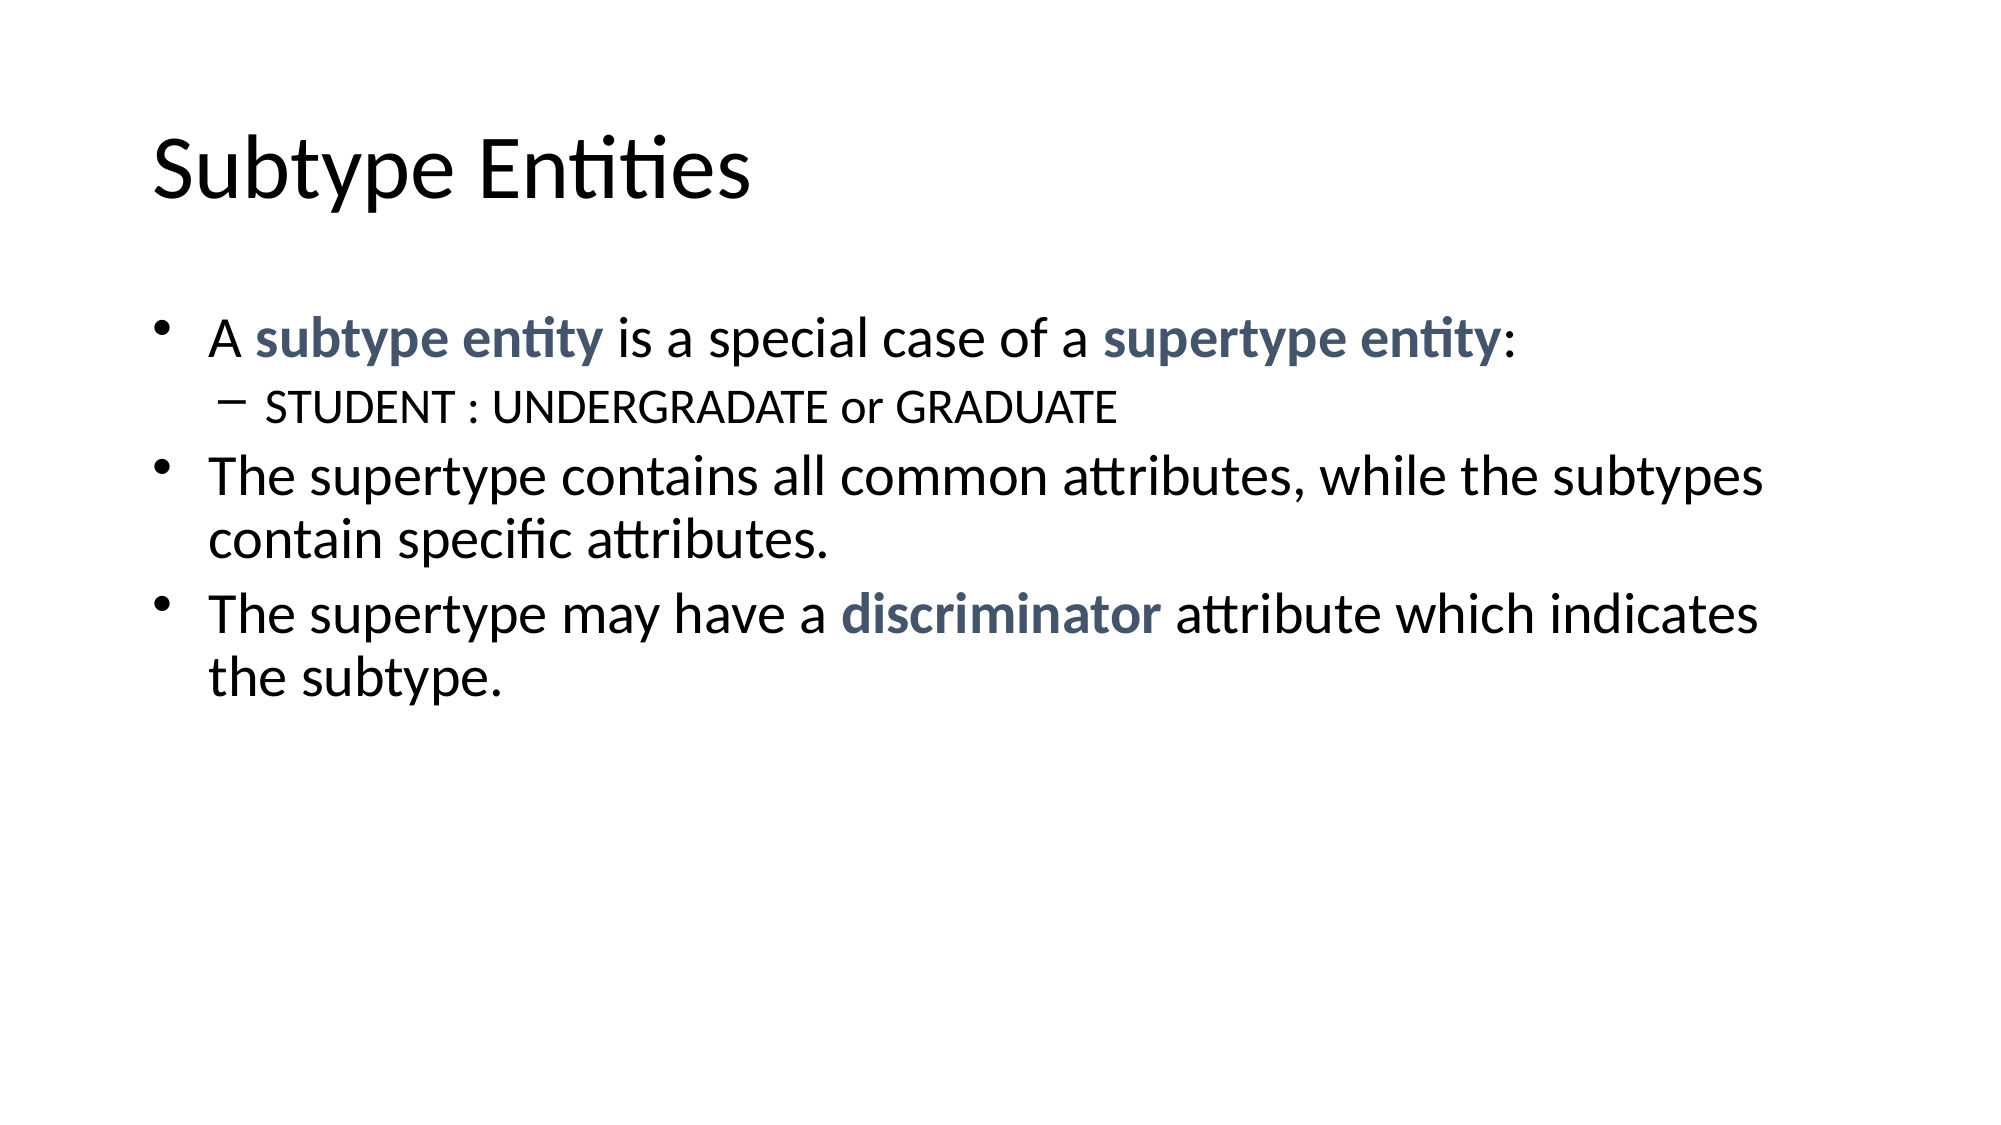

# Subtype Entities
A subtype entity is a special case of a supertype entity:
STUDENT : UNDERGRADATE or GRADUATE
The supertype contains all common attributes, while the subtypes contain specific attributes.
The supertype may have a discriminator attribute which indicates the subtype.